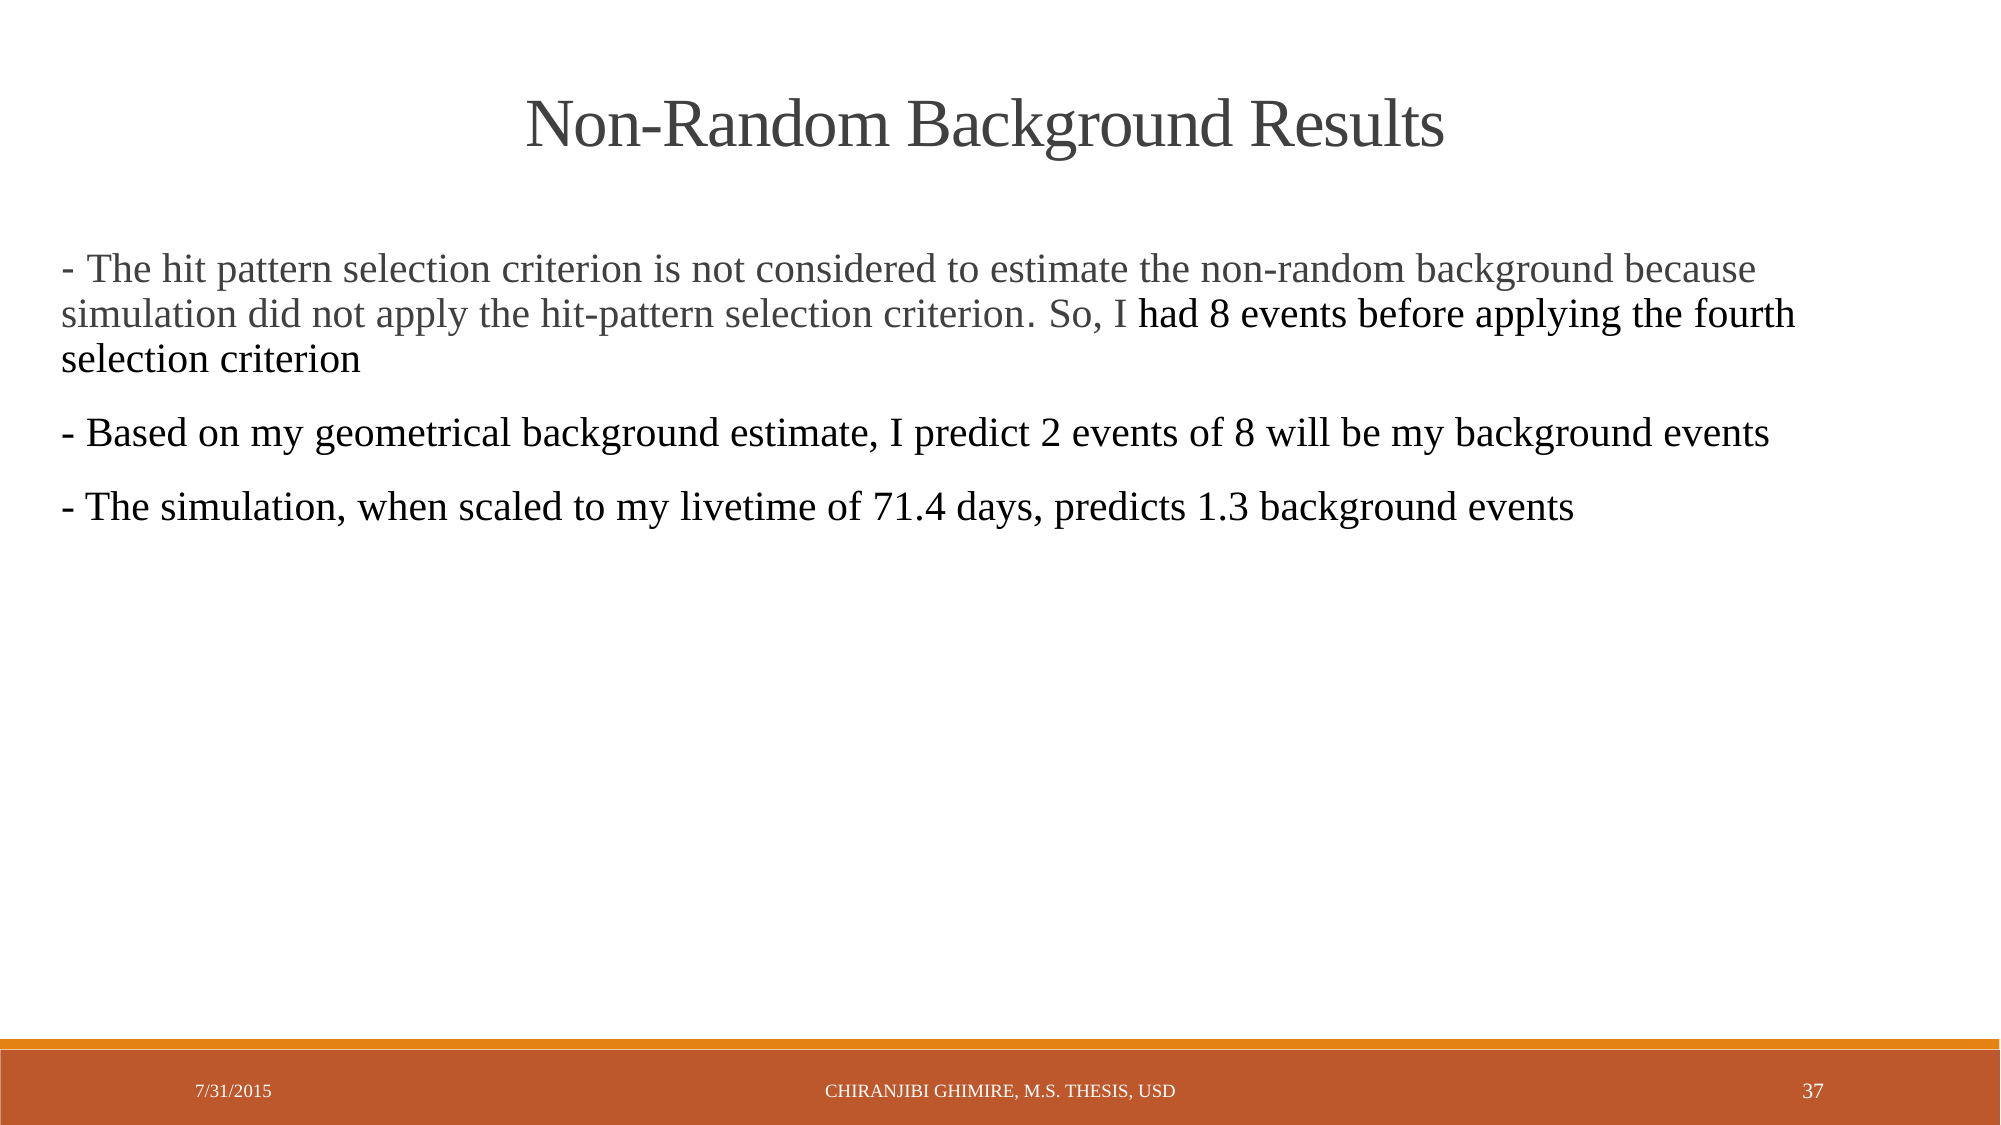

Non-Random Background Results
- The hit pattern selection criterion is not considered to estimate the non-random background because simulation did not apply the hit-pattern selection criterion. So, I had 8 events before applying the fourth selection criterion
- Based on my geometrical background estimate, I predict 2 events of 8 will be my background events
- The simulation, when scaled to my livetime of 71.4 days, predicts 1.3 background events
7/31/2015
Chiranjibi Ghimire, M.S. Thesis, USD
37